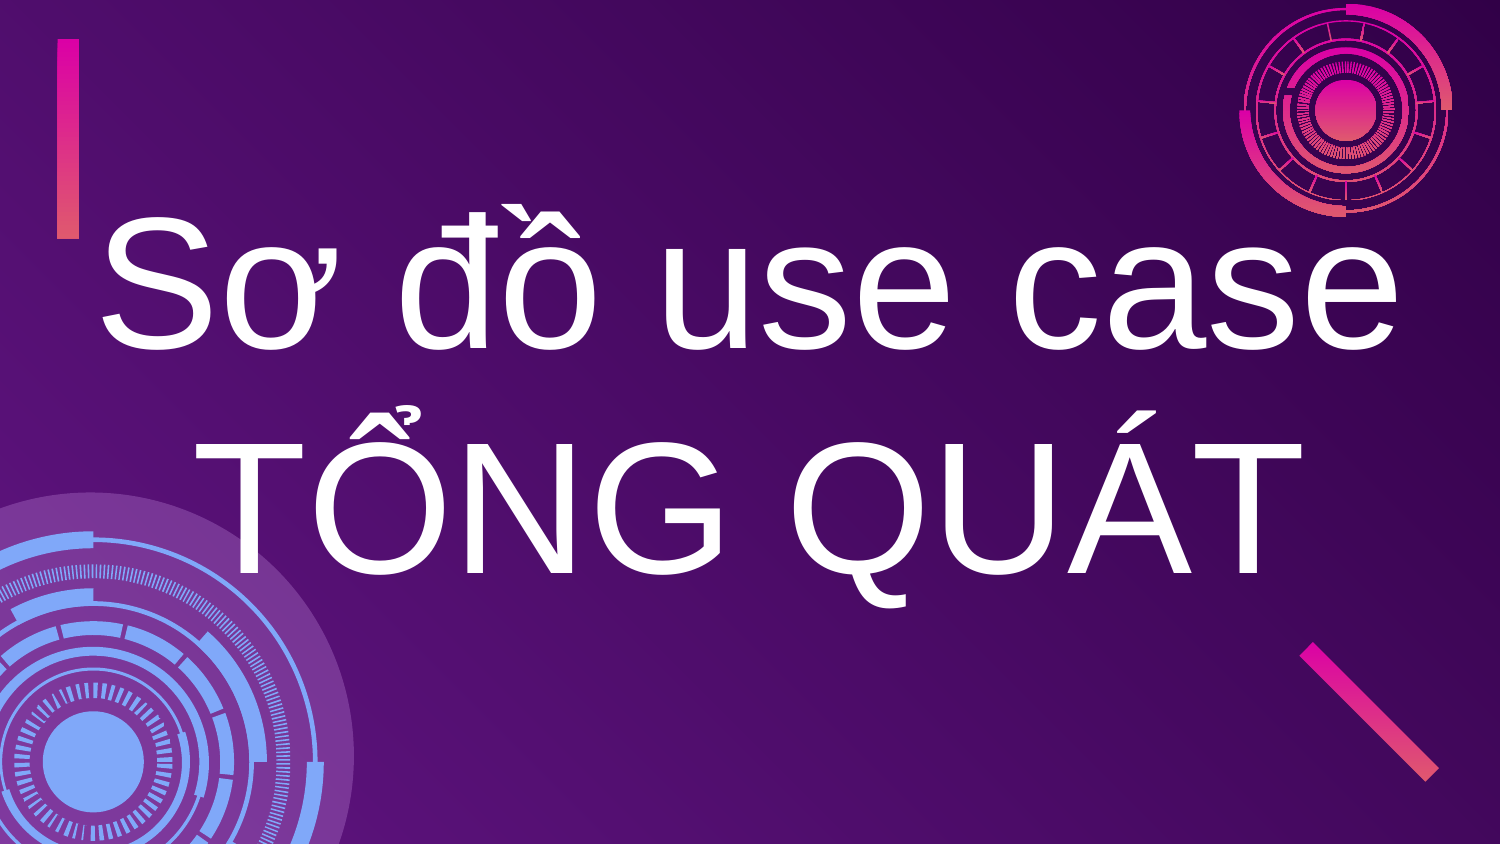

# Sơ đồ use case TỔNG QUÁT